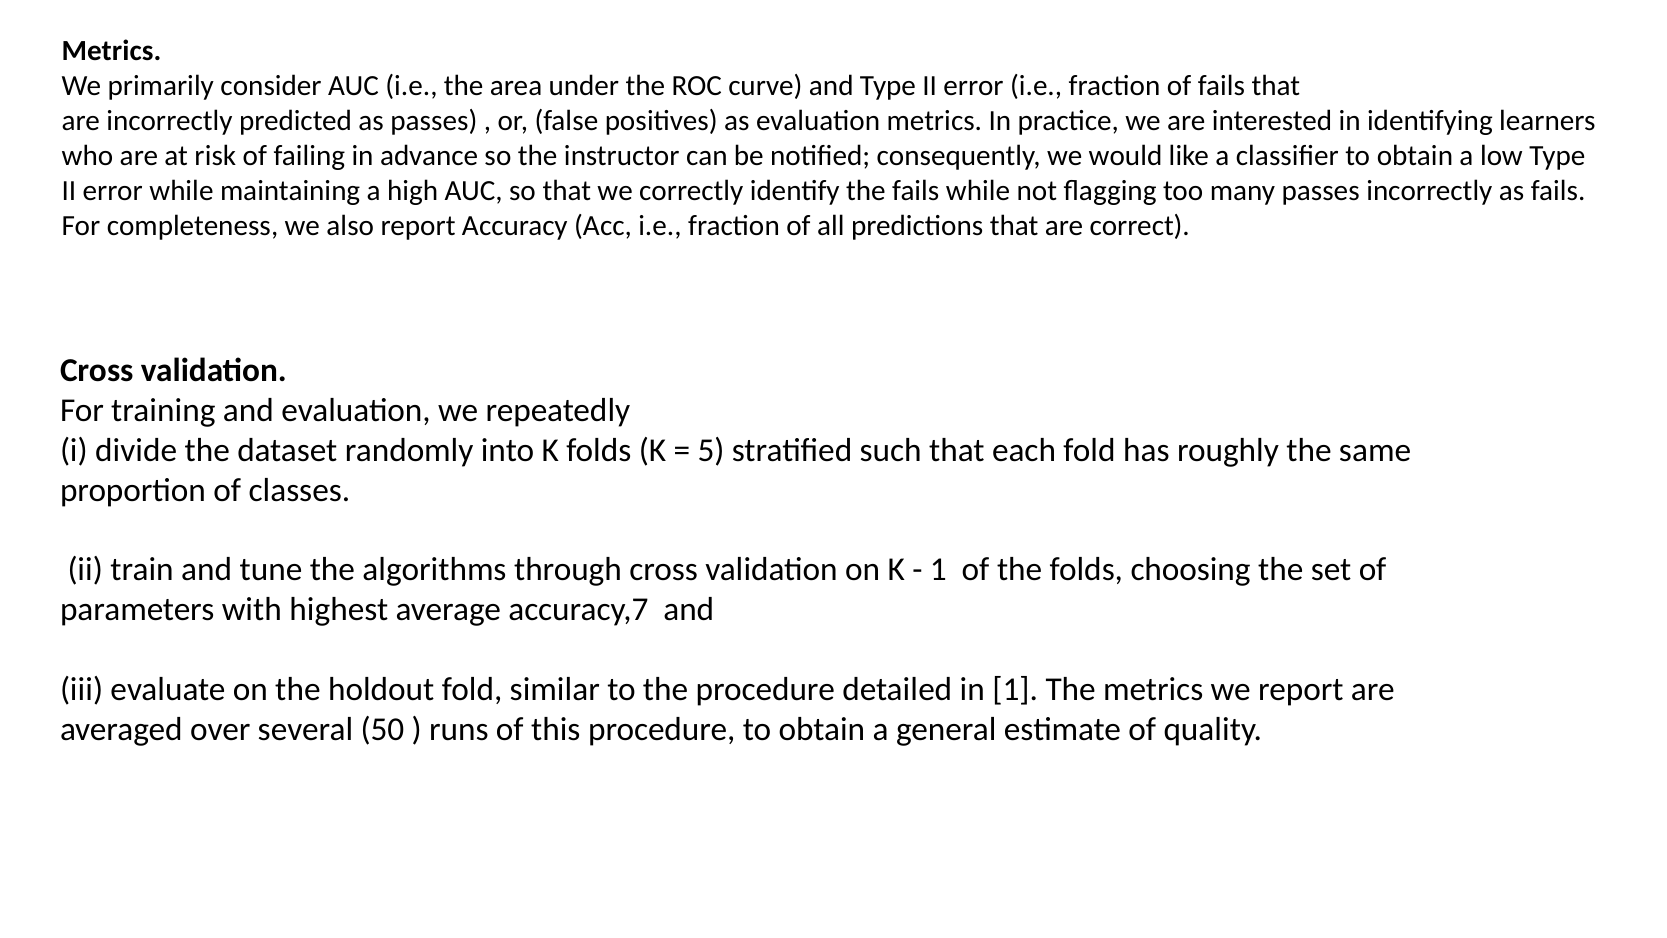

Metrics.
We primarily consider AUC (i.e., the area under the ROC curve) and Type II error (i.e., fraction of fails that
are incorrectly predicted as passes) , or, (false positives) as evaluation metrics. In practice, we are interested in identifying learners who are at risk of failing in advance so the instructor can be notified; consequently, we would like a classifier to obtain a low Type II error while maintaining a high AUC, so that we correctly identify the fails while not flagging too many passes incorrectly as fails. For completeness, we also report Accuracy (Acc, i.e., fraction of all predictions that are correct).
Cross validation.
For training and evaluation, we repeatedly
(i) divide the dataset randomly into K folds (K = 5) stratified such that each fold has roughly the same proportion of classes.

 (ii) train and tune the algorithms through cross validation on K - 1  of the folds, choosing the set of parameters with highest average accuracy,7  and

(iii) evaluate on the holdout fold, similar to the procedure detailed in [1]. The metrics we report are averaged over several (50 ) runs of this procedure, to obtain a general estimate of quality.